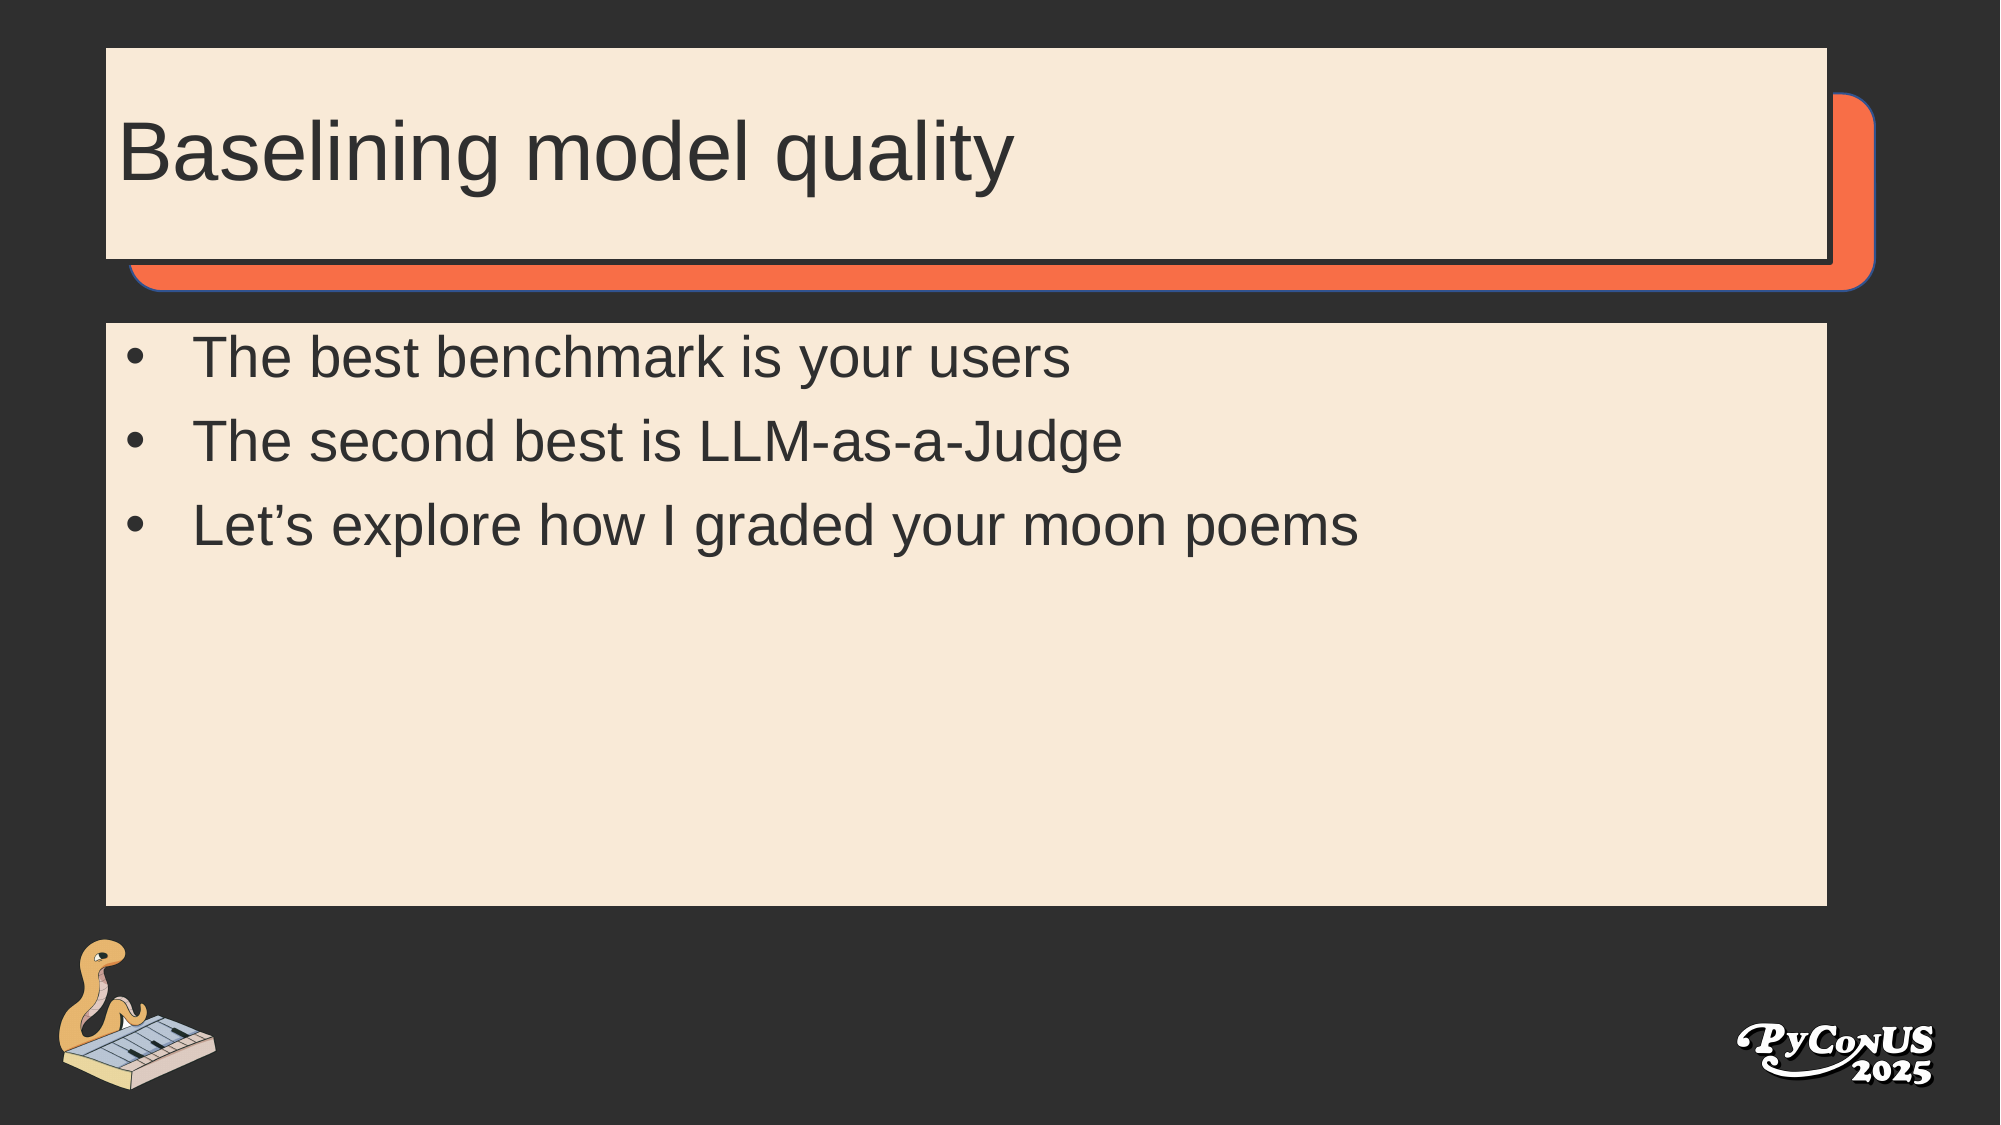

# Baselining model quality
The best benchmark is your users
The second best is LLM-as-a-Judge
Let’s explore how I graded your moon poems